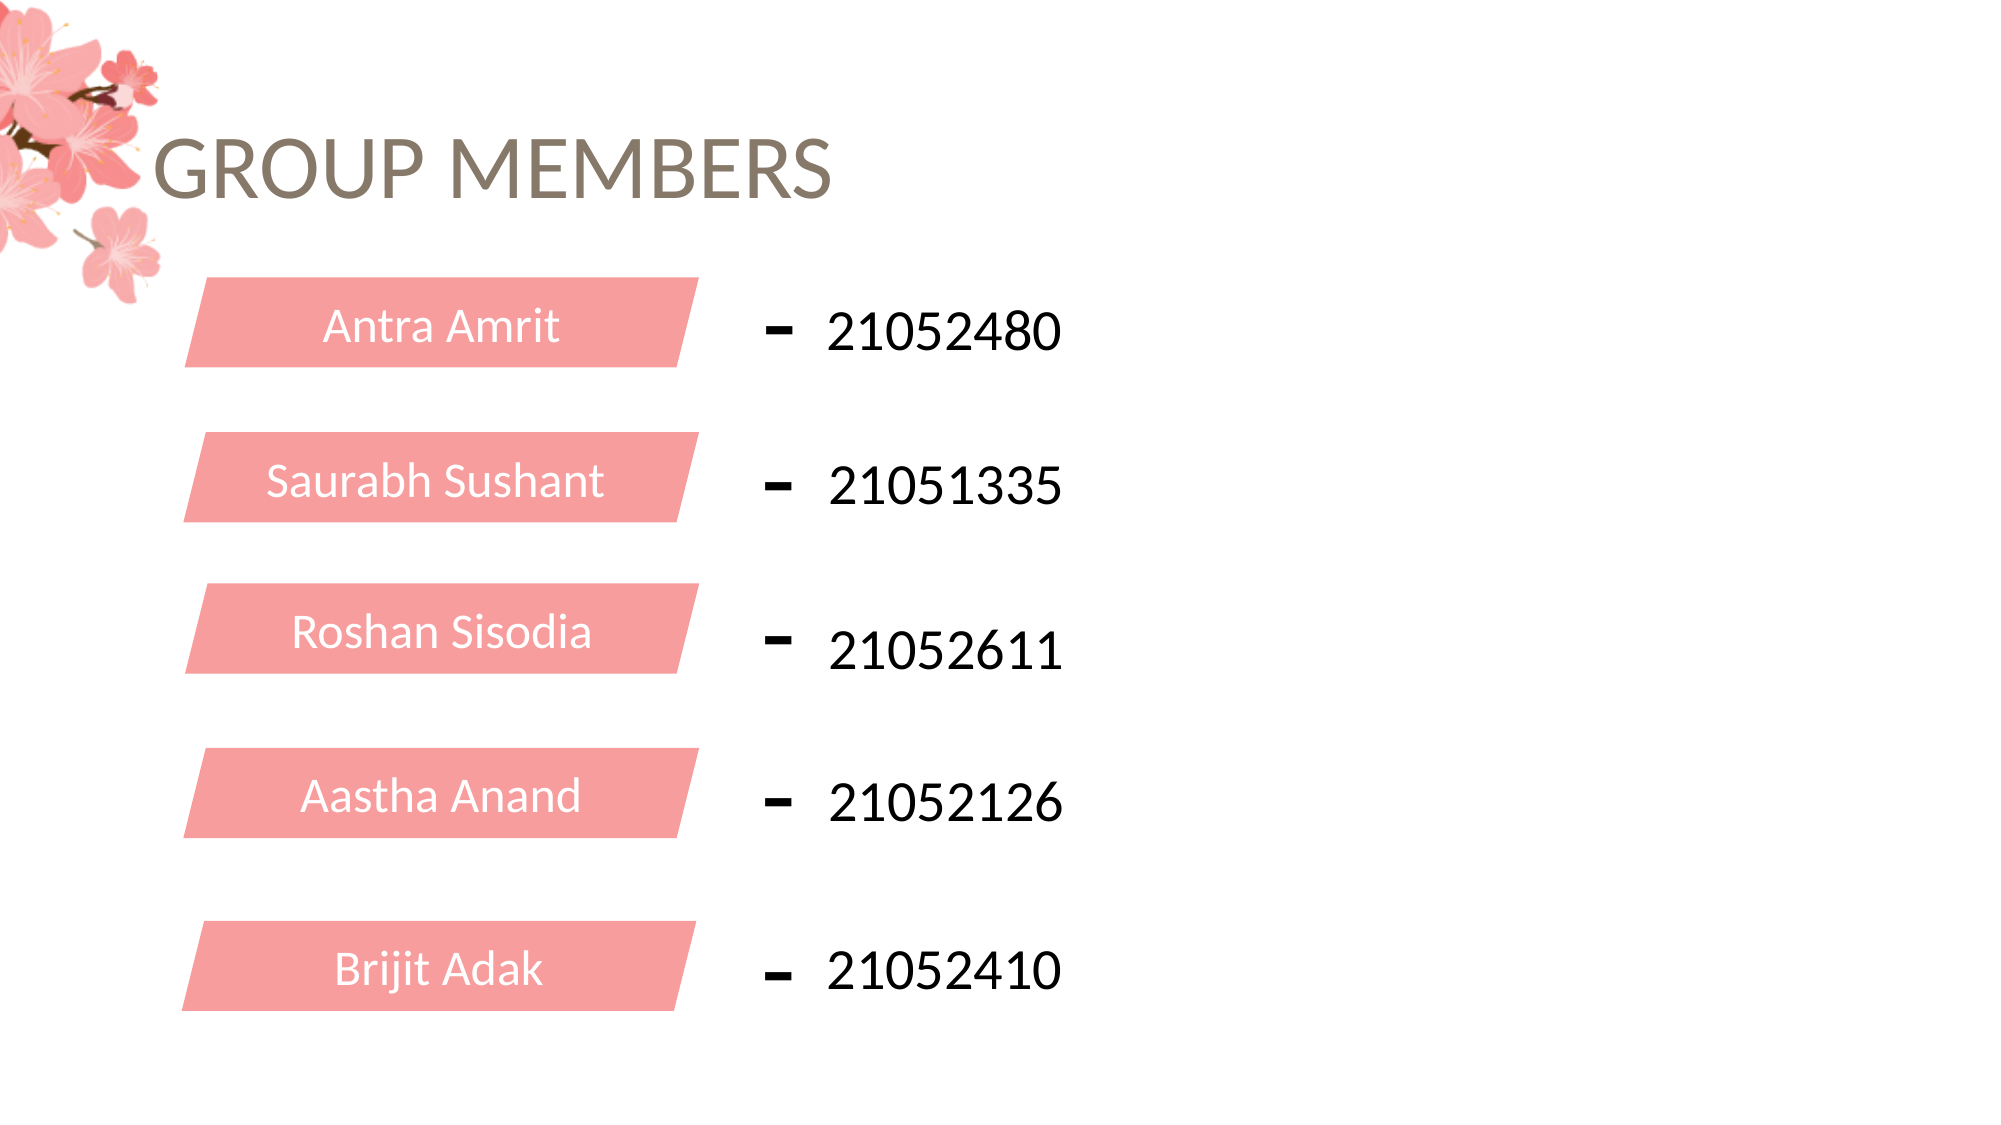

# GROUP MEMBERS
-
Antra Amrit
21052480
-
Saurabh Sushant
21051335
-
Roshan Sisodia
21052611

Brijit Adak
-
ADD YOUR TEXT
ADD YOUR TEXT
Aastha Anand
21052126

-
Brijit Adak
21052410